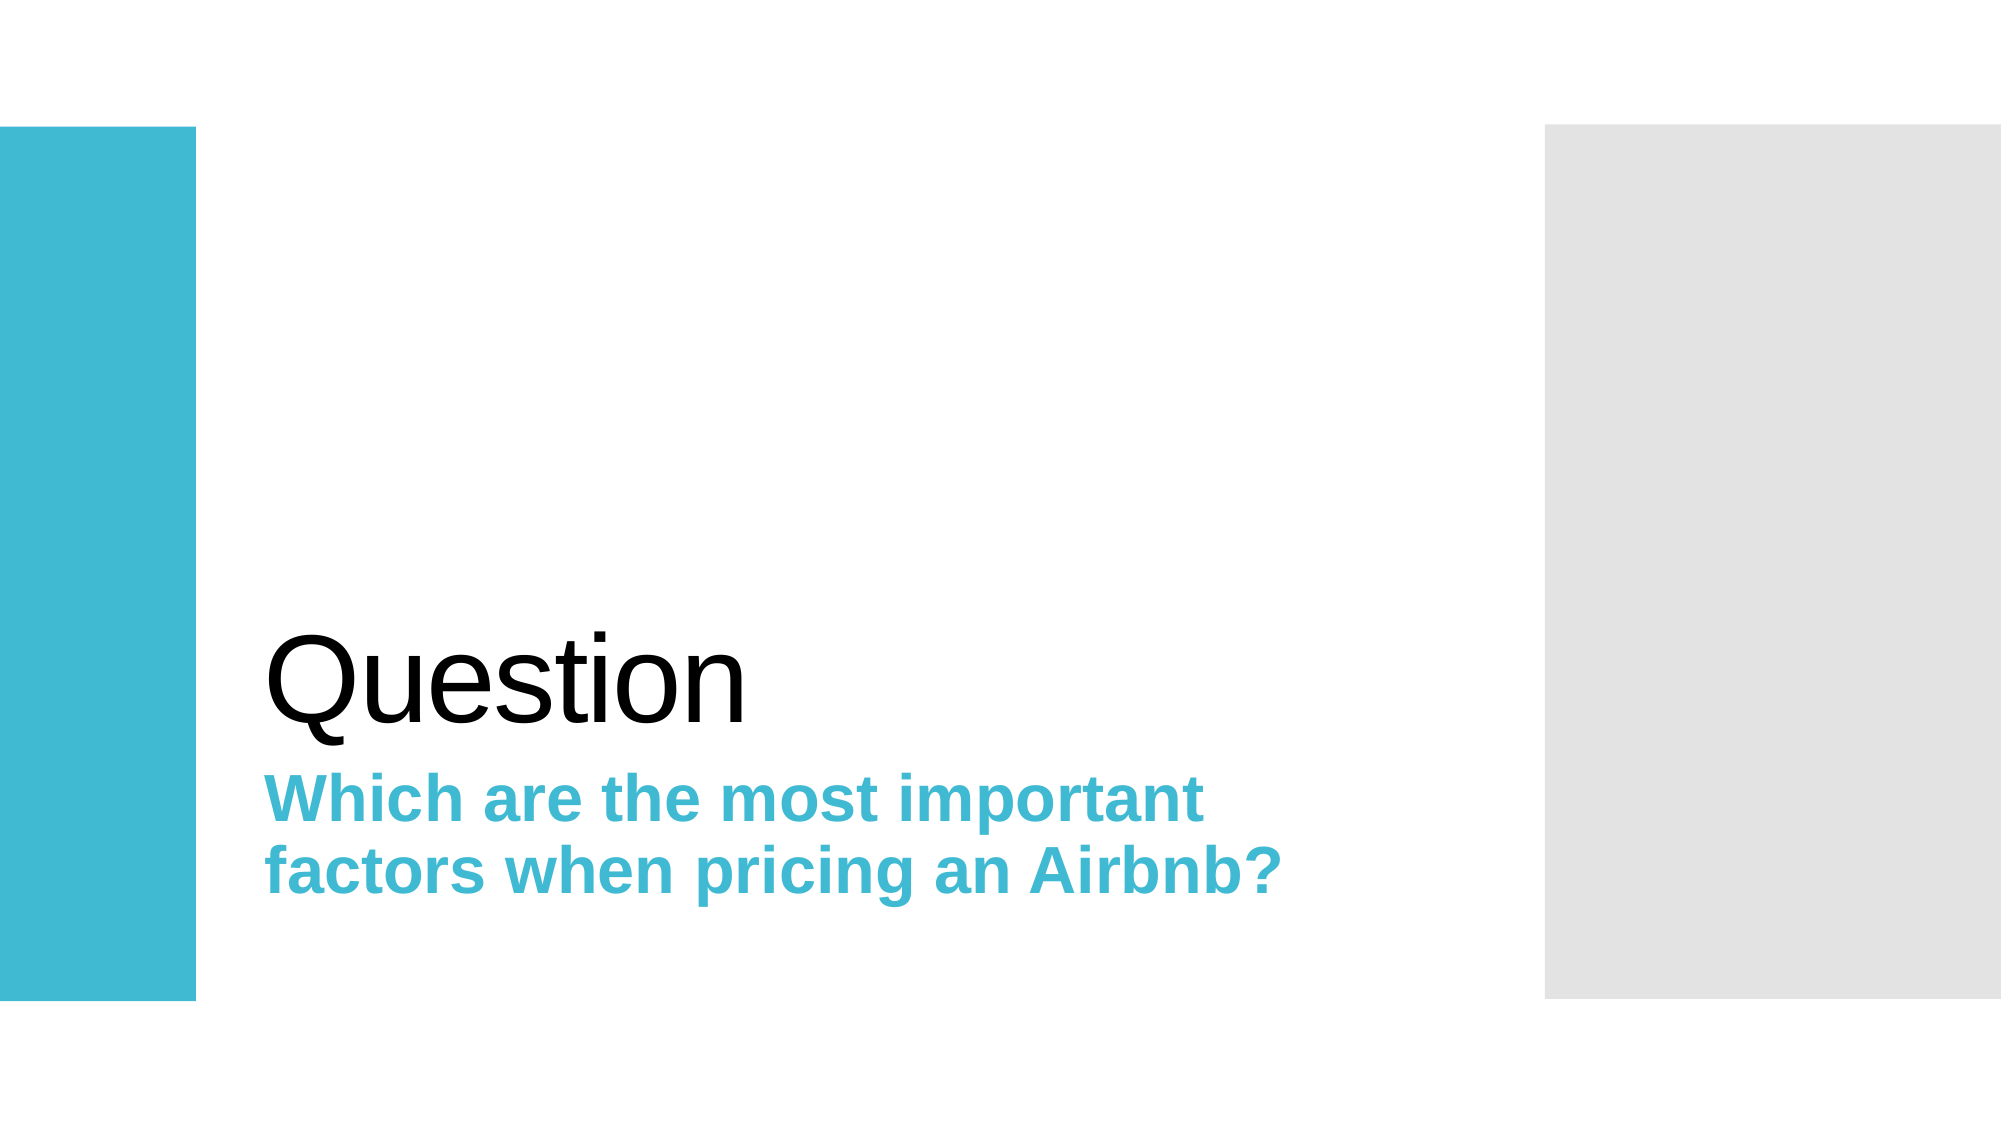

# Question
Which are the most important factors when pricing an Airbnb?